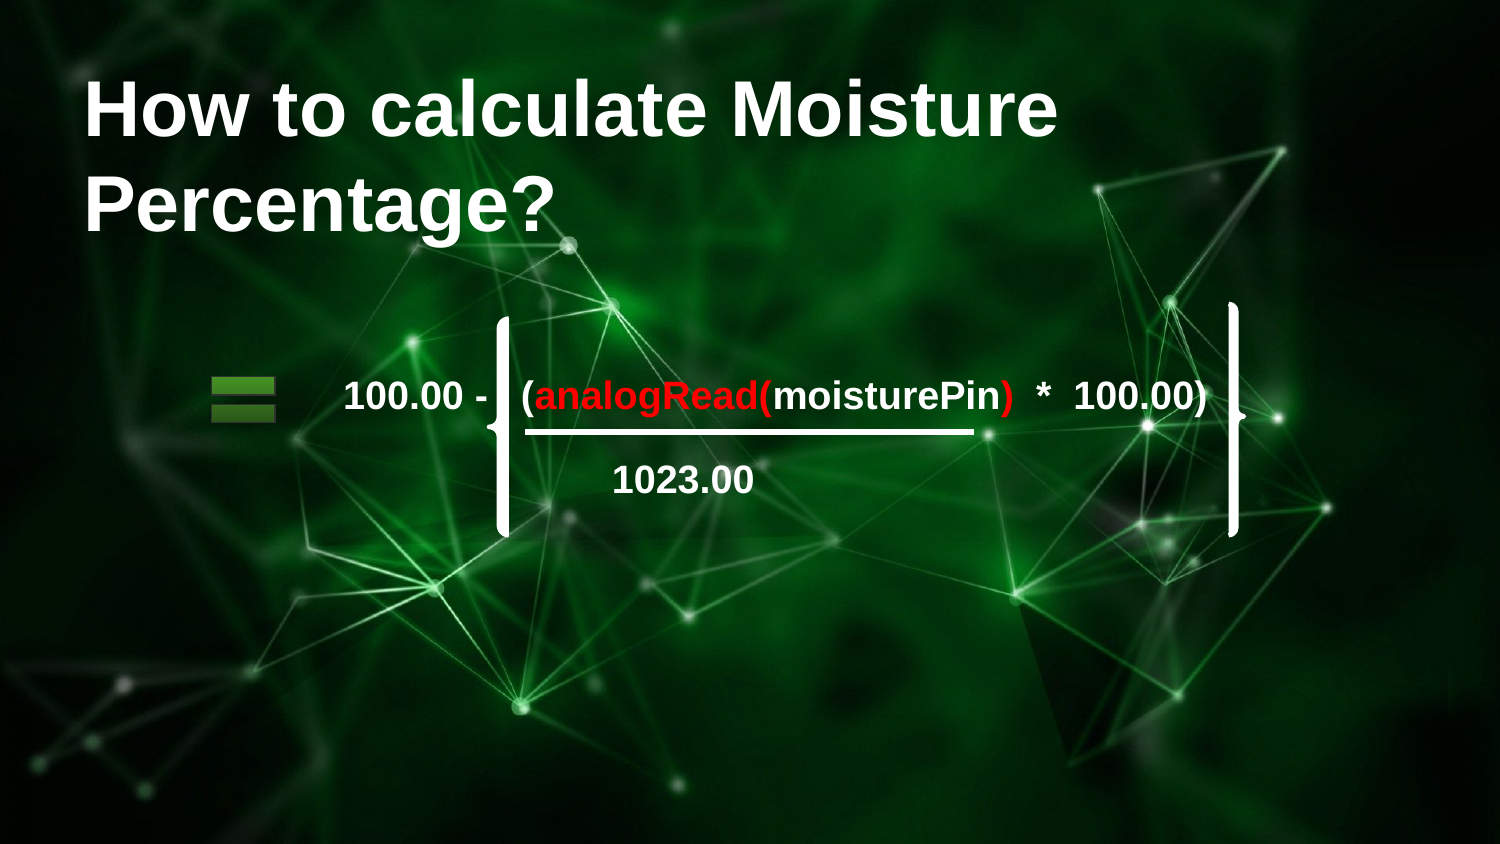

How to calculate Moisture Percentage?

100.00 -   (analogRead(moisturePin)  *  100.00)

1023.00